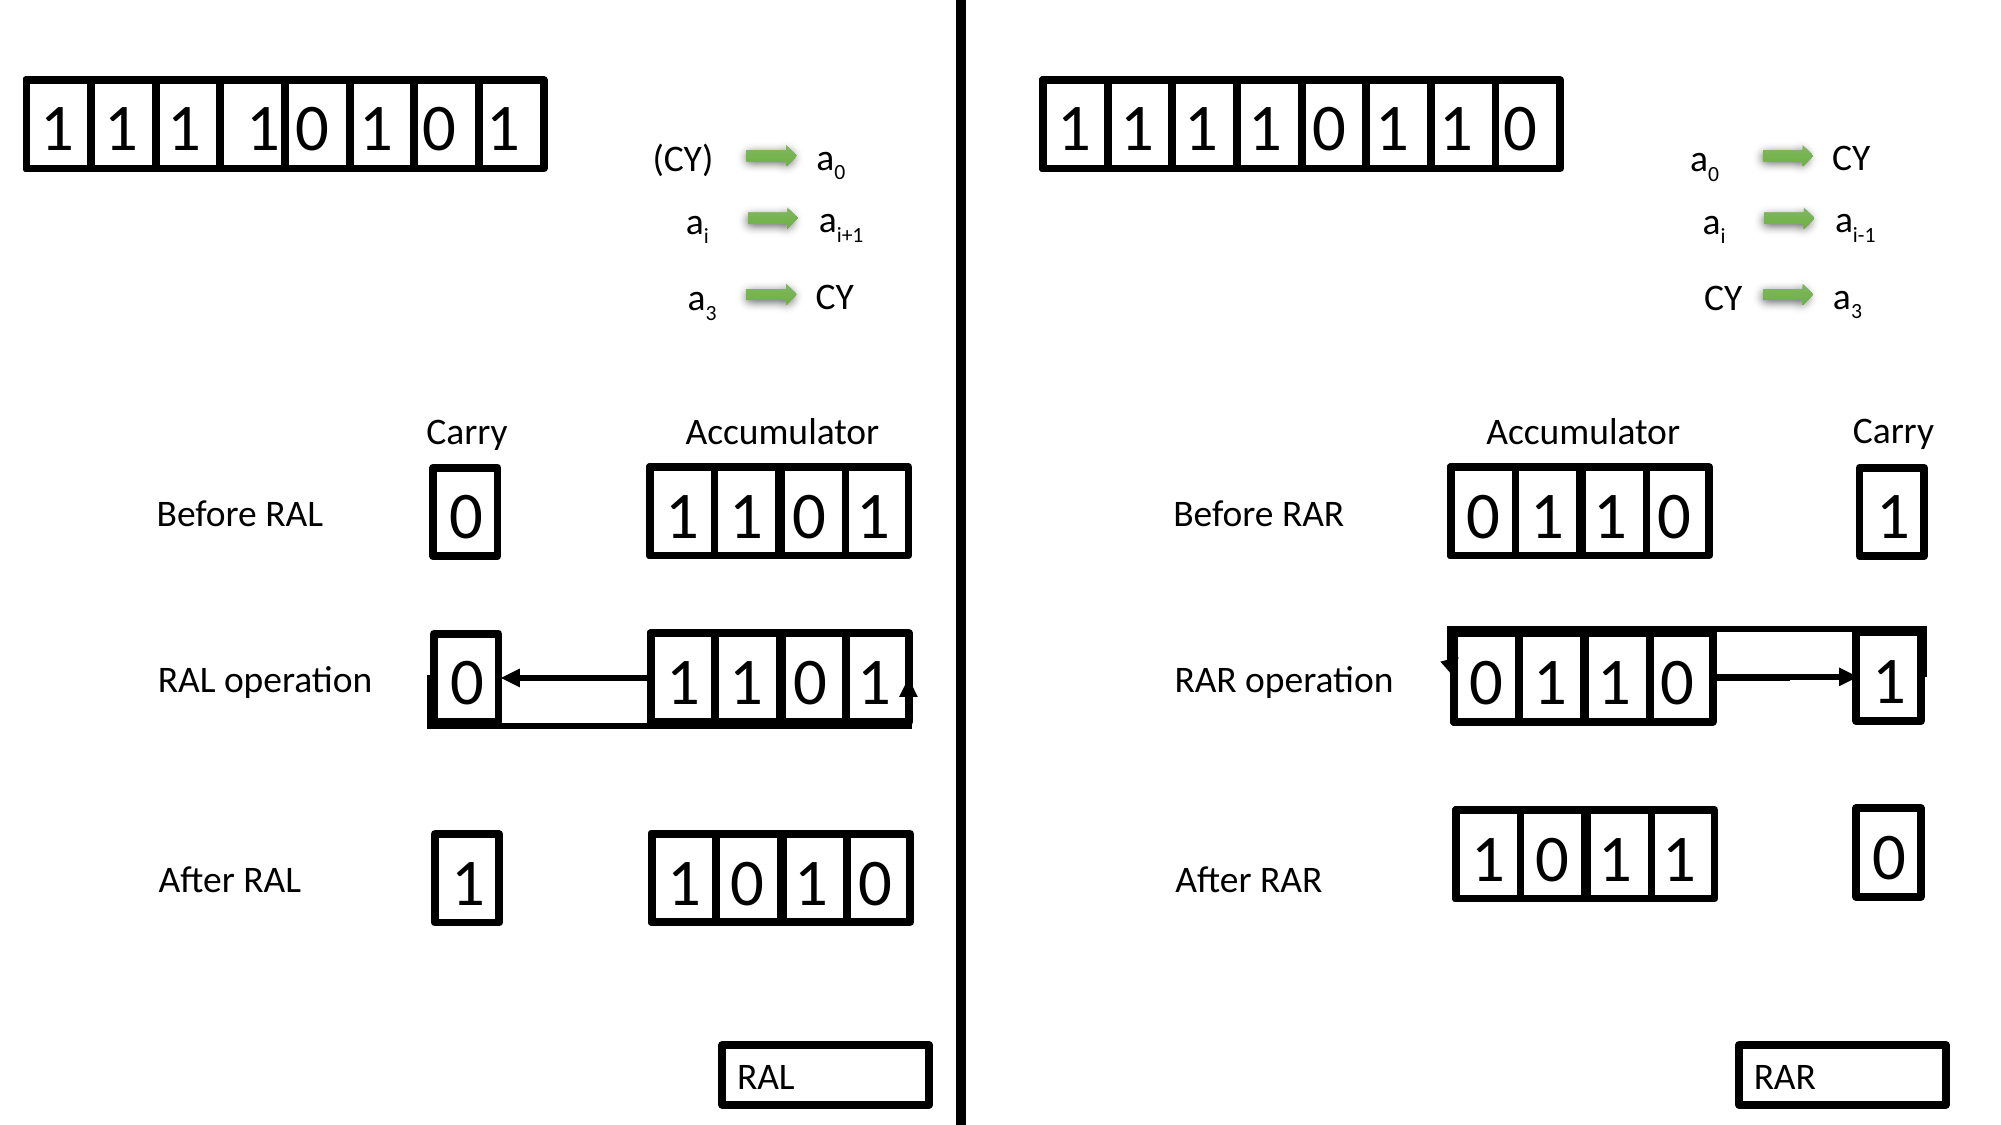

1  1  1   1 0  1  0  1

1  1  1  1  0  1  1  0

a0

CY

(CY)
a0
ai+1

ai-1

ai
ai
CY

a3

a3
CY
Carry
Carry
Accumulator
Accumulator
1  1  0  1

0  1  1  0

1

0

Before RAL
Before RAR
1

0

0  1  1  0

1  1  0  1

RAL operation
RAR operation
0

1  0  1  1

1

1  0  1  0

After RAL
After RAR
RAL
RAR